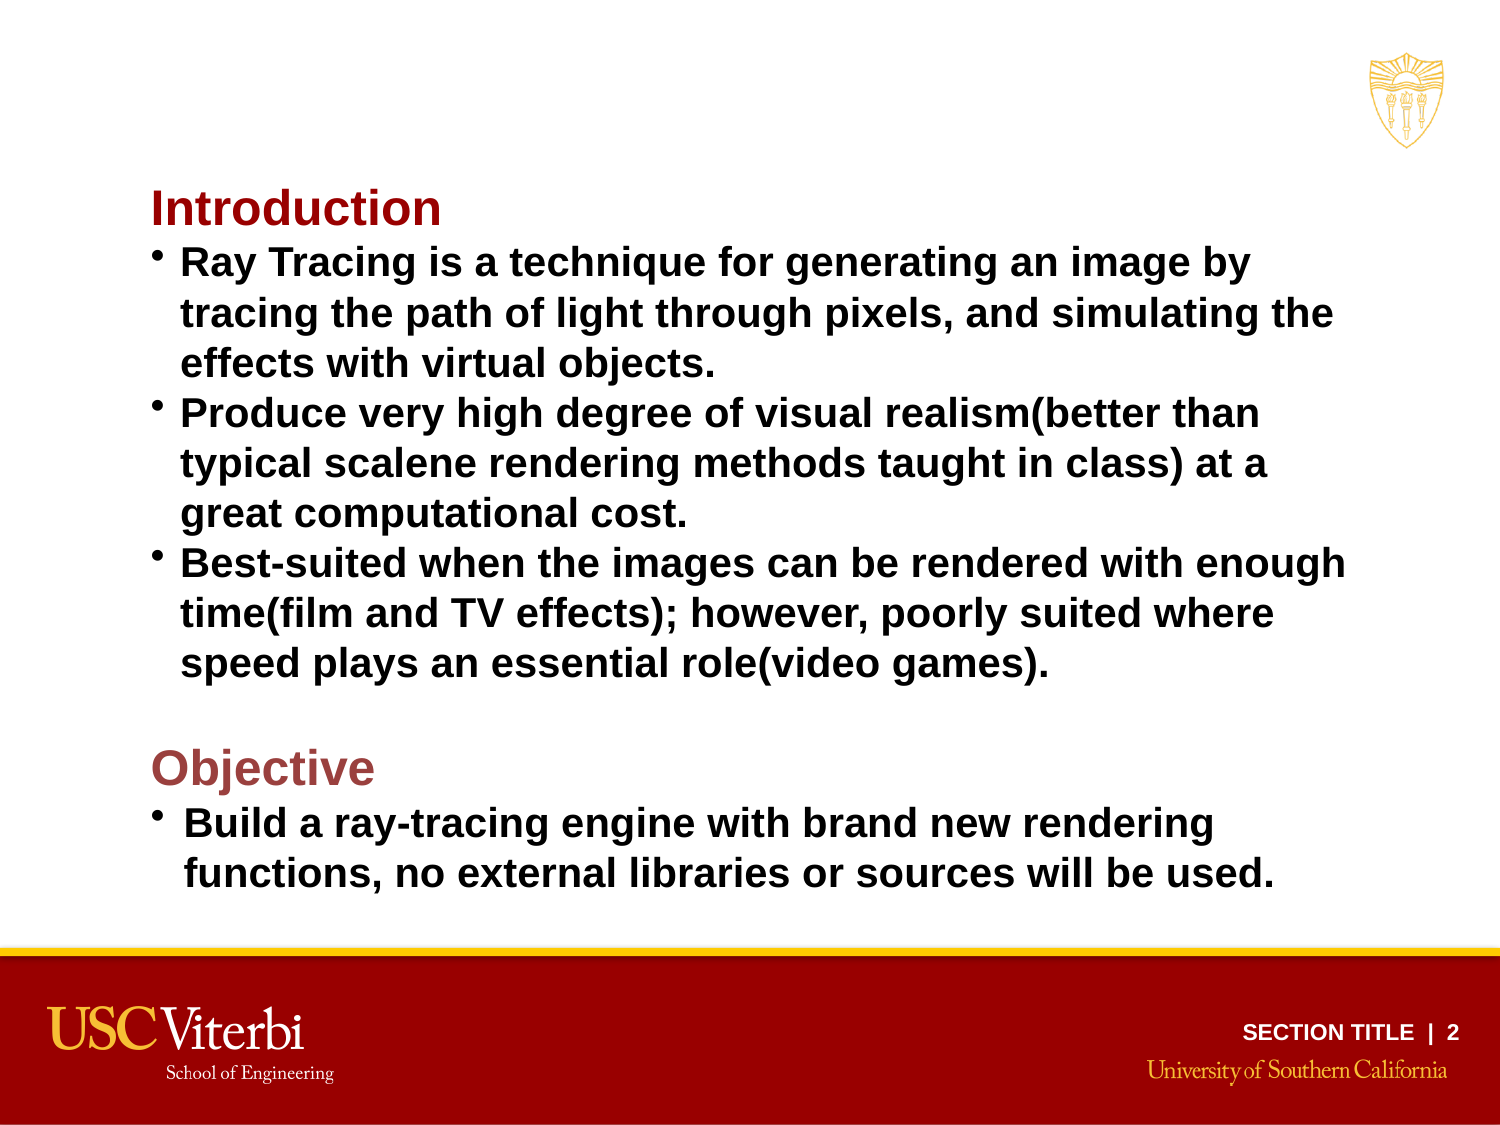

Introduction
Ray Tracing is a technique for generating an image by tracing the path of light through pixels, and simulating the effects with virtual objects.
Produce very high degree of visual realism(better than typical scalene rendering methods taught in class) at a great computational cost.
Best-suited when the images can be rendered with enough time(film and TV effects); however, poorly suited where speed plays an essential role(video games).

Objective
Build a ray-tracing engine with brand new rendering functions, no external libraries or sources will be used.

SECTION TITLE  |  2